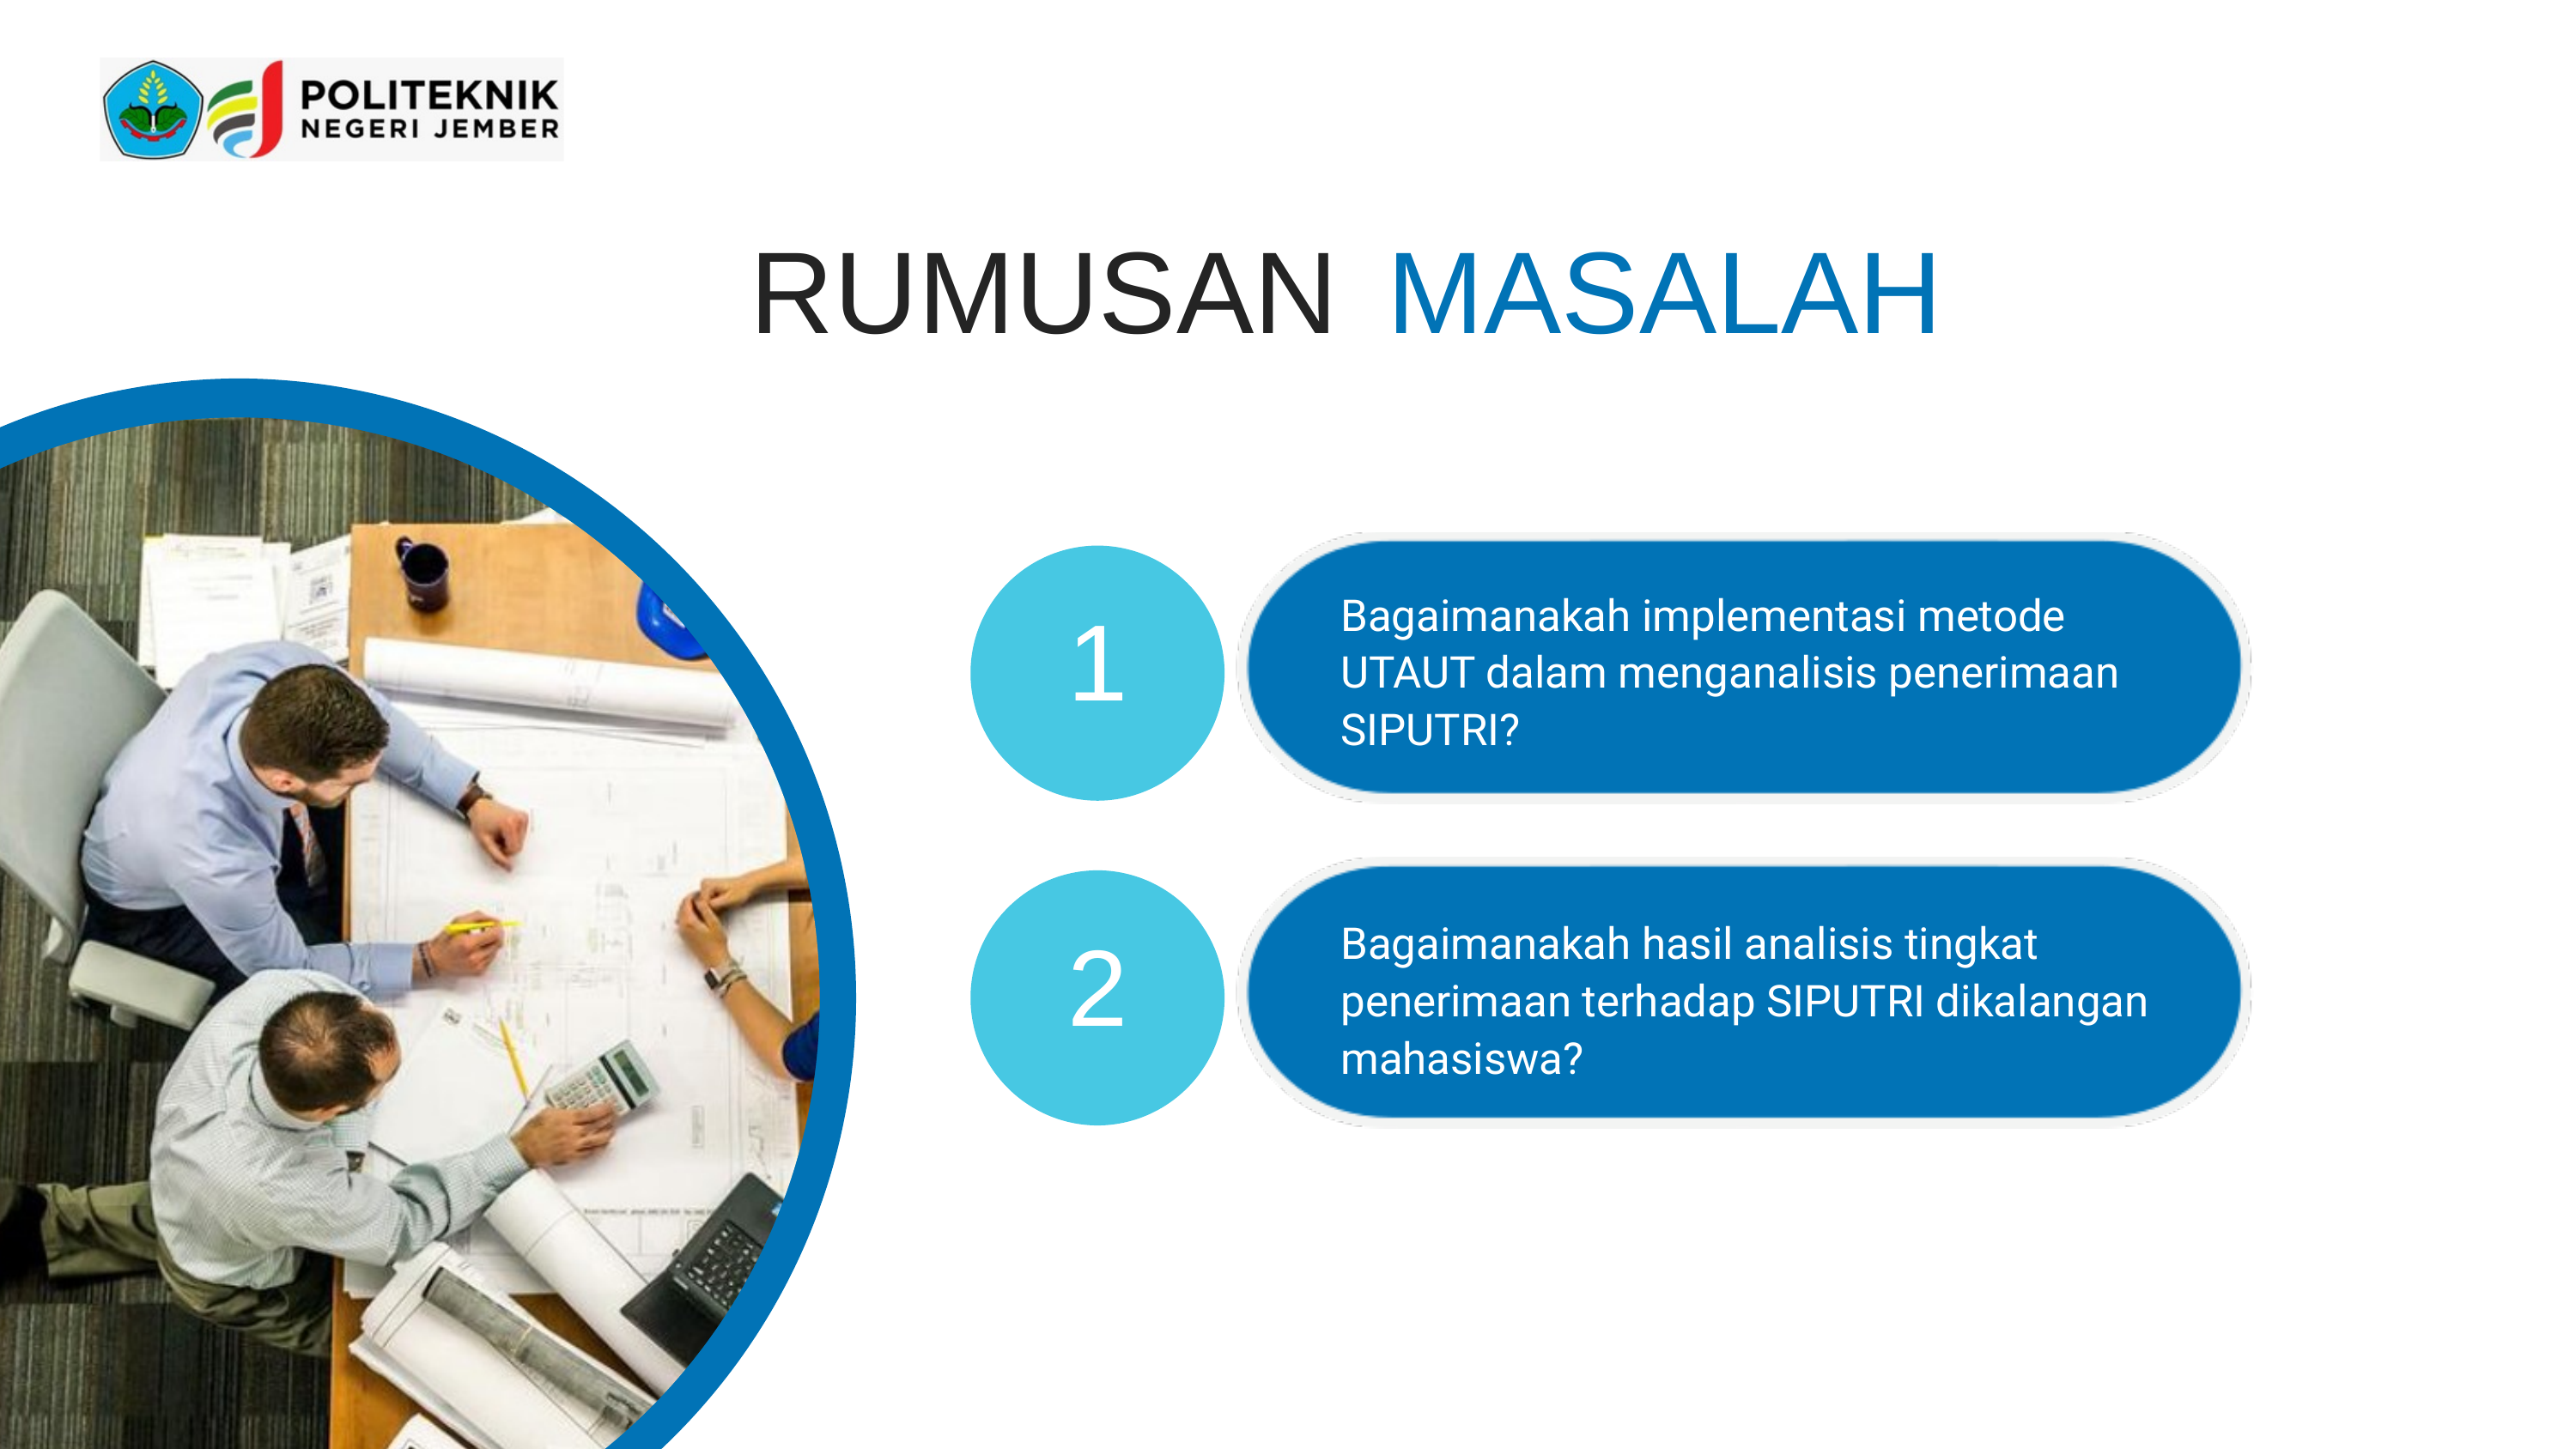

RUMUSAN
MASALAH

Bagaimanakah implementasi metode UTAUT dalam menganalisis penerimaan SIPUTRI?
1

Bagaimanakah hasil analisis tingkat penerimaan terhadap SIPUTRI dikalangan mahasiswa?
2